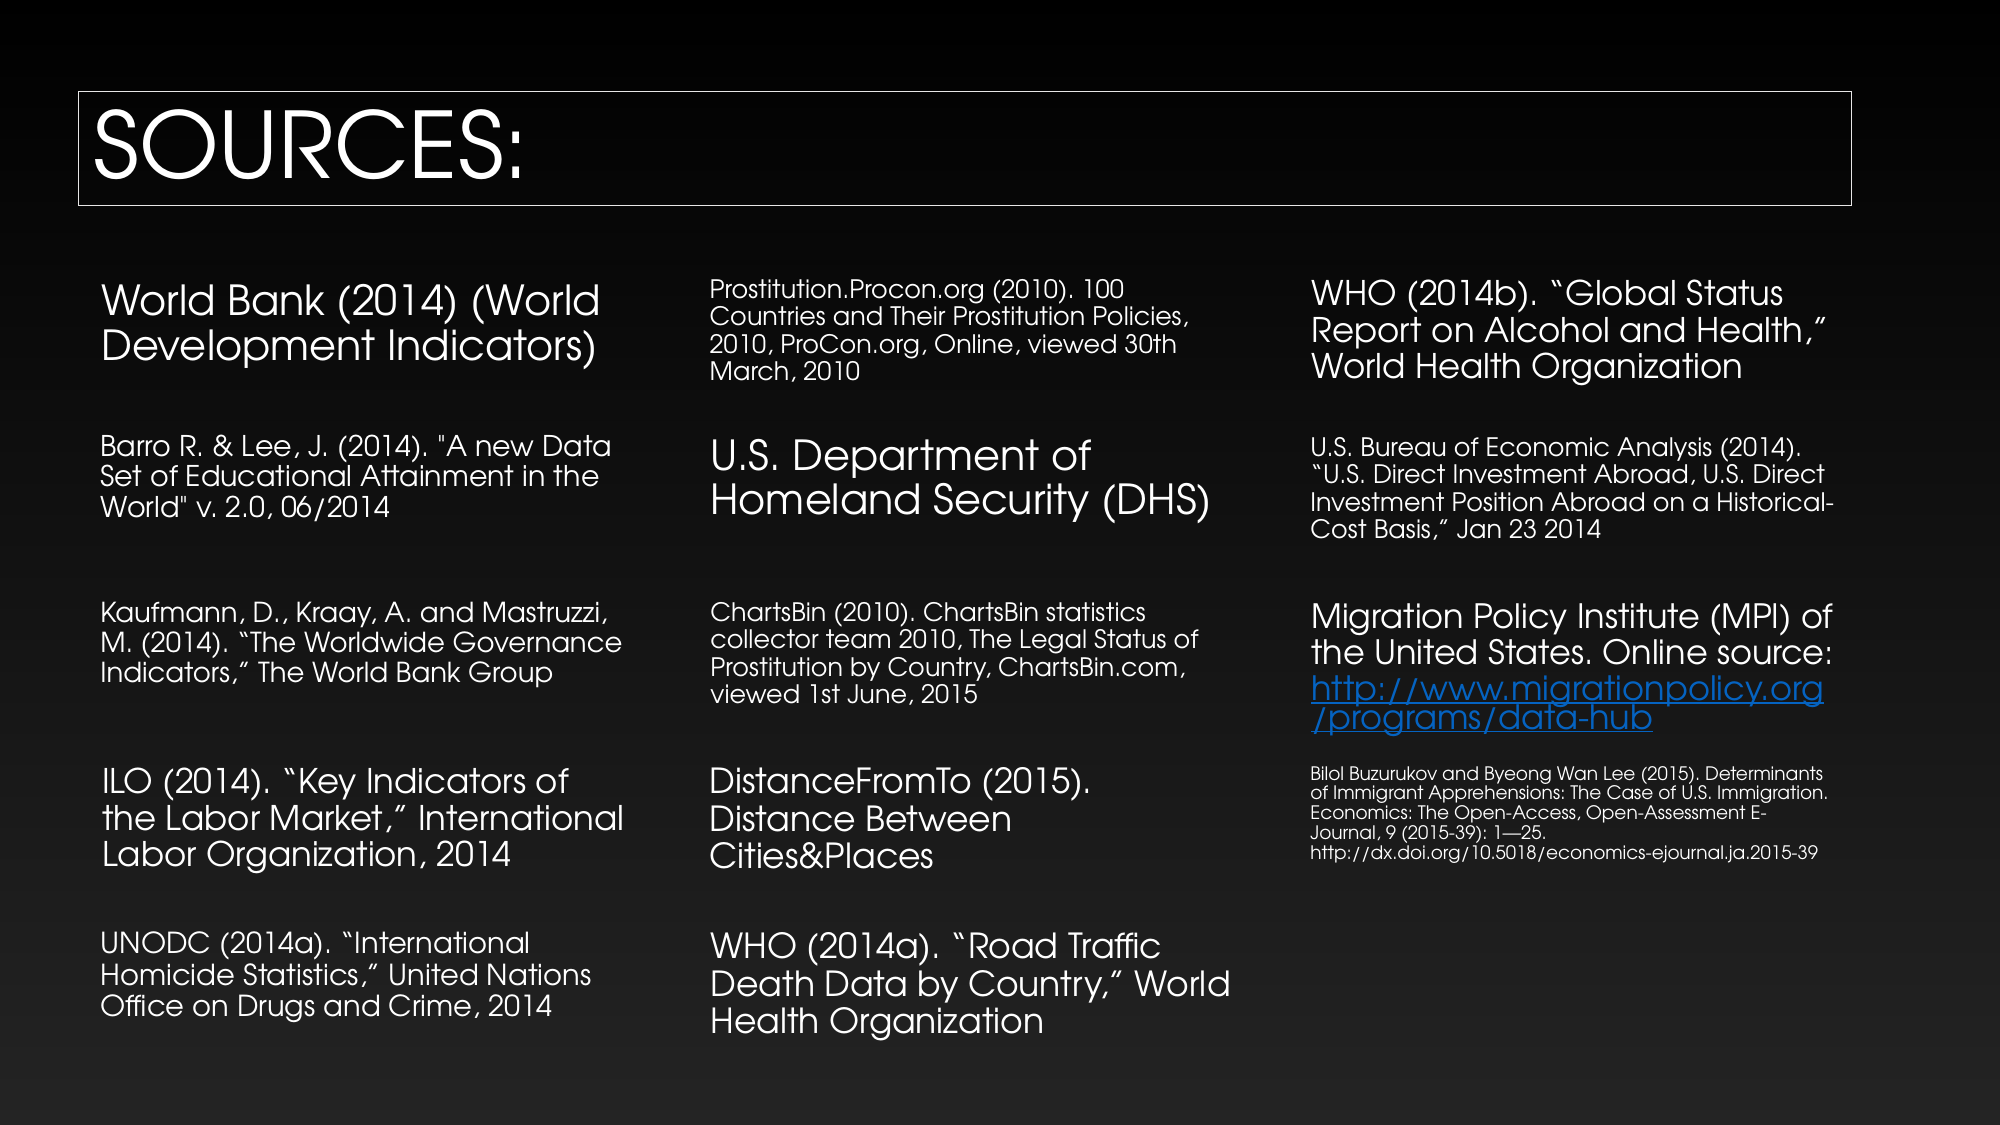

SOURCES:
Prostitution.Procon.org (2010). 100 Countries and Their Prostitution Policies, 2010, ProCon.org, Online, viewed 30th March, 2010
WHO (2014b). “Global Status Report on Alcohol and Health,” World Health Organization
World Bank (2014) (World Development Indicators)

Barro R. & Lee, J. (2014). "A new Data Set of Educational Attainment in the World" v. 2.0, 06/2014
U.S. Department of Homeland Security (DHS)
U.S. Bureau of Economic Analysis (2014). “U.S. Direct Investment Abroad, U.S. Direct Investment Position Abroad on a Historical-Cost Basis,” Jan 23 2014
Kaufmann, D., Kraay, A. and Mastruzzi, M. (2014). “The Worldwide Governance Indicators,” The World Bank Group

ChartsBin (2010). ChartsBin statistics collector team 2010, The Legal Status of Prostitution by Country, ChartsBin.com, viewed 1st June, 2015

Migration Policy Institute (MPI) of the United States. Online source: http://www.migrationpolicy.org/programs/data-hub

ILO (2014). “Key Indicators of the Labor Market,” International Labor Organization, 2014
DistanceFromTo (2015). Distance Between Cities&Places

Bilol Buzurukov and Byeong Wan Lee (2015). Determinants of Immigrant Apprehensions: The Case of U.S. Immigration. Economics: The Open-Access, Open-Assessment E-Journal, 9 (2015-39): 1—25. http://dx.doi.org/10.5018/economics-ejournal.ja.2015-39
UNODC (2014a). “International Homicide Statistics,” United Nations Office on Drugs and Crime, 2014
WHO (2014a). “Road Traffic Death Data by Country,” World Health Organization